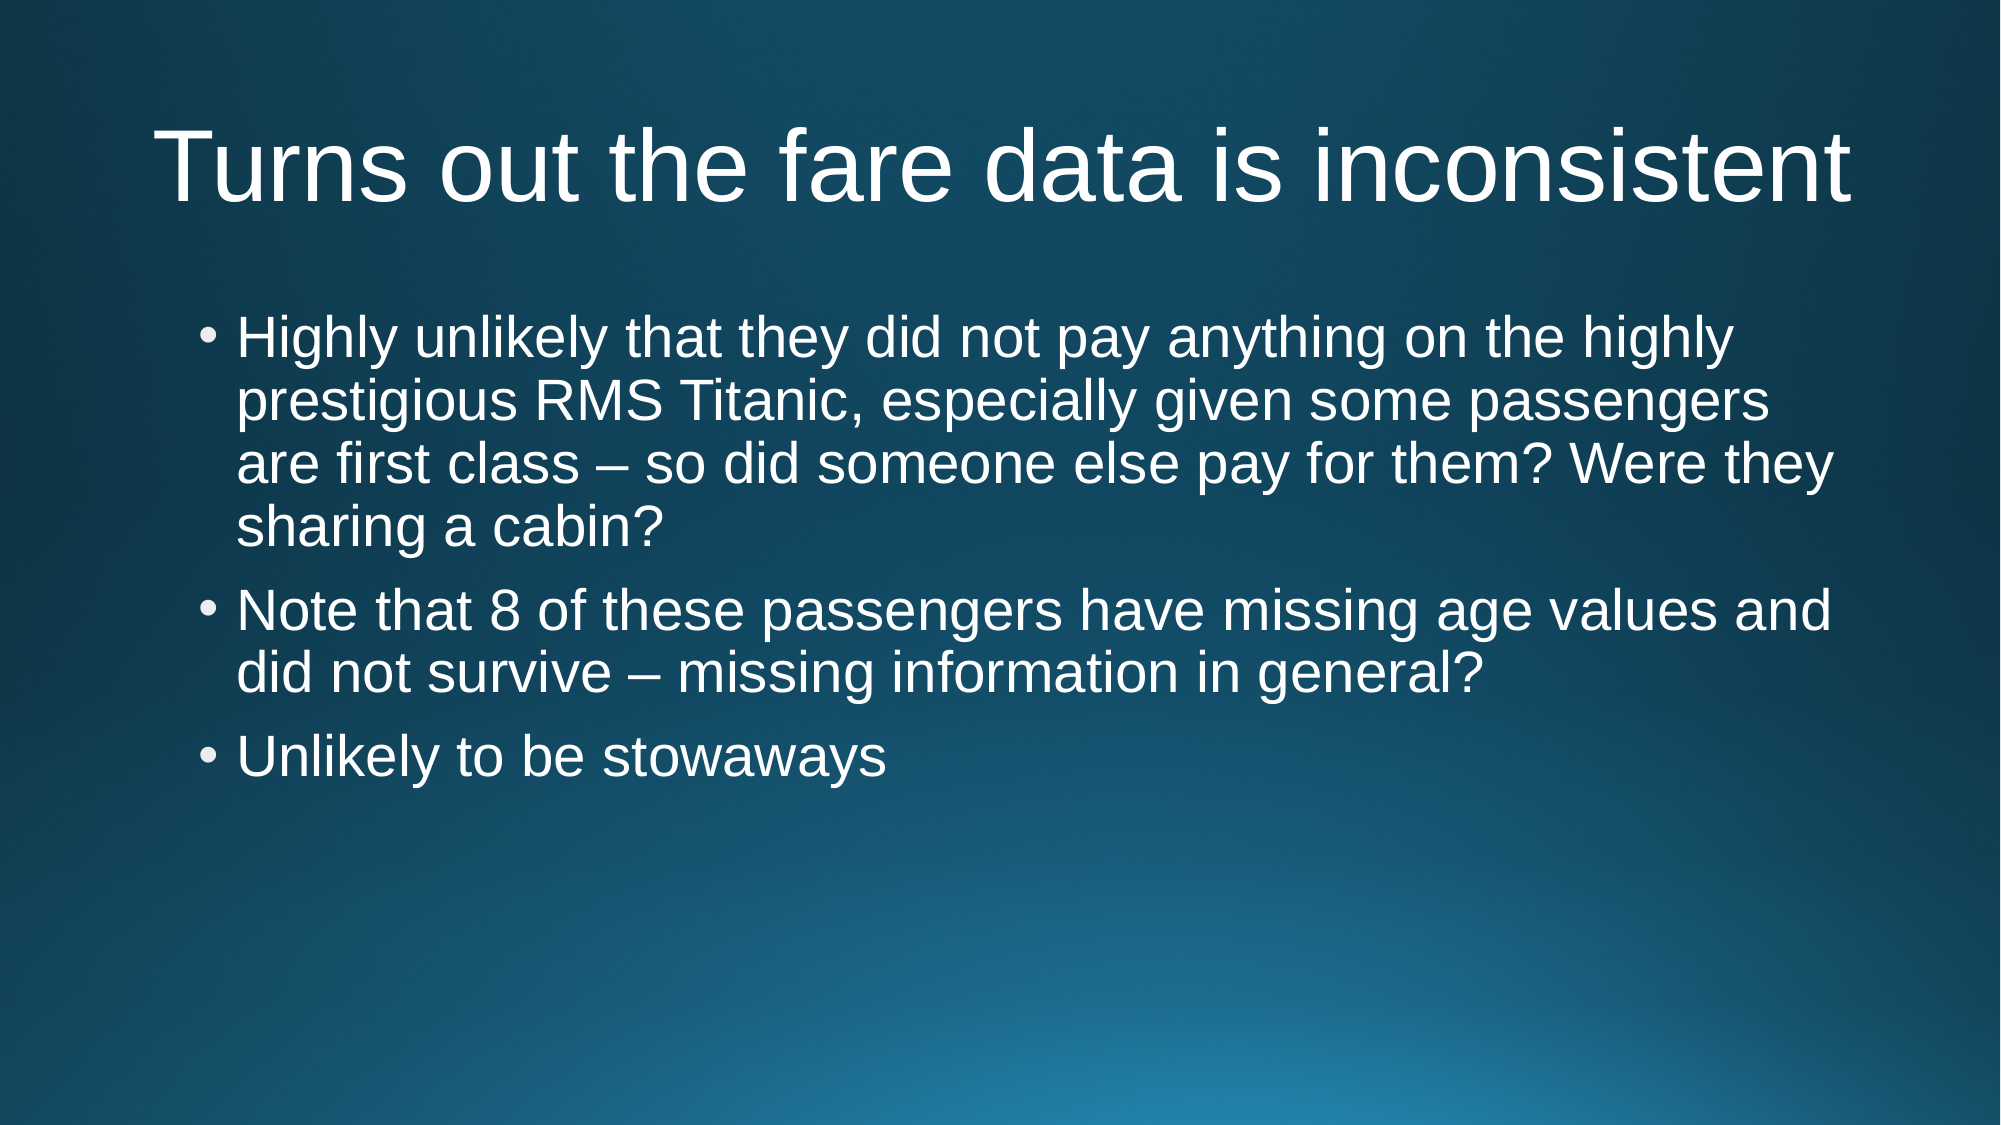

# Turns out the fare data is inconsistent
Highly unlikely that they did not pay anything on the highly prestigious RMS Titanic, especially given some passengers are first class – so did someone else pay for them? Were they sharing a cabin?
Note that 8 of these passengers have missing age values and did not survive – missing information in general?
Unlikely to be stowaways